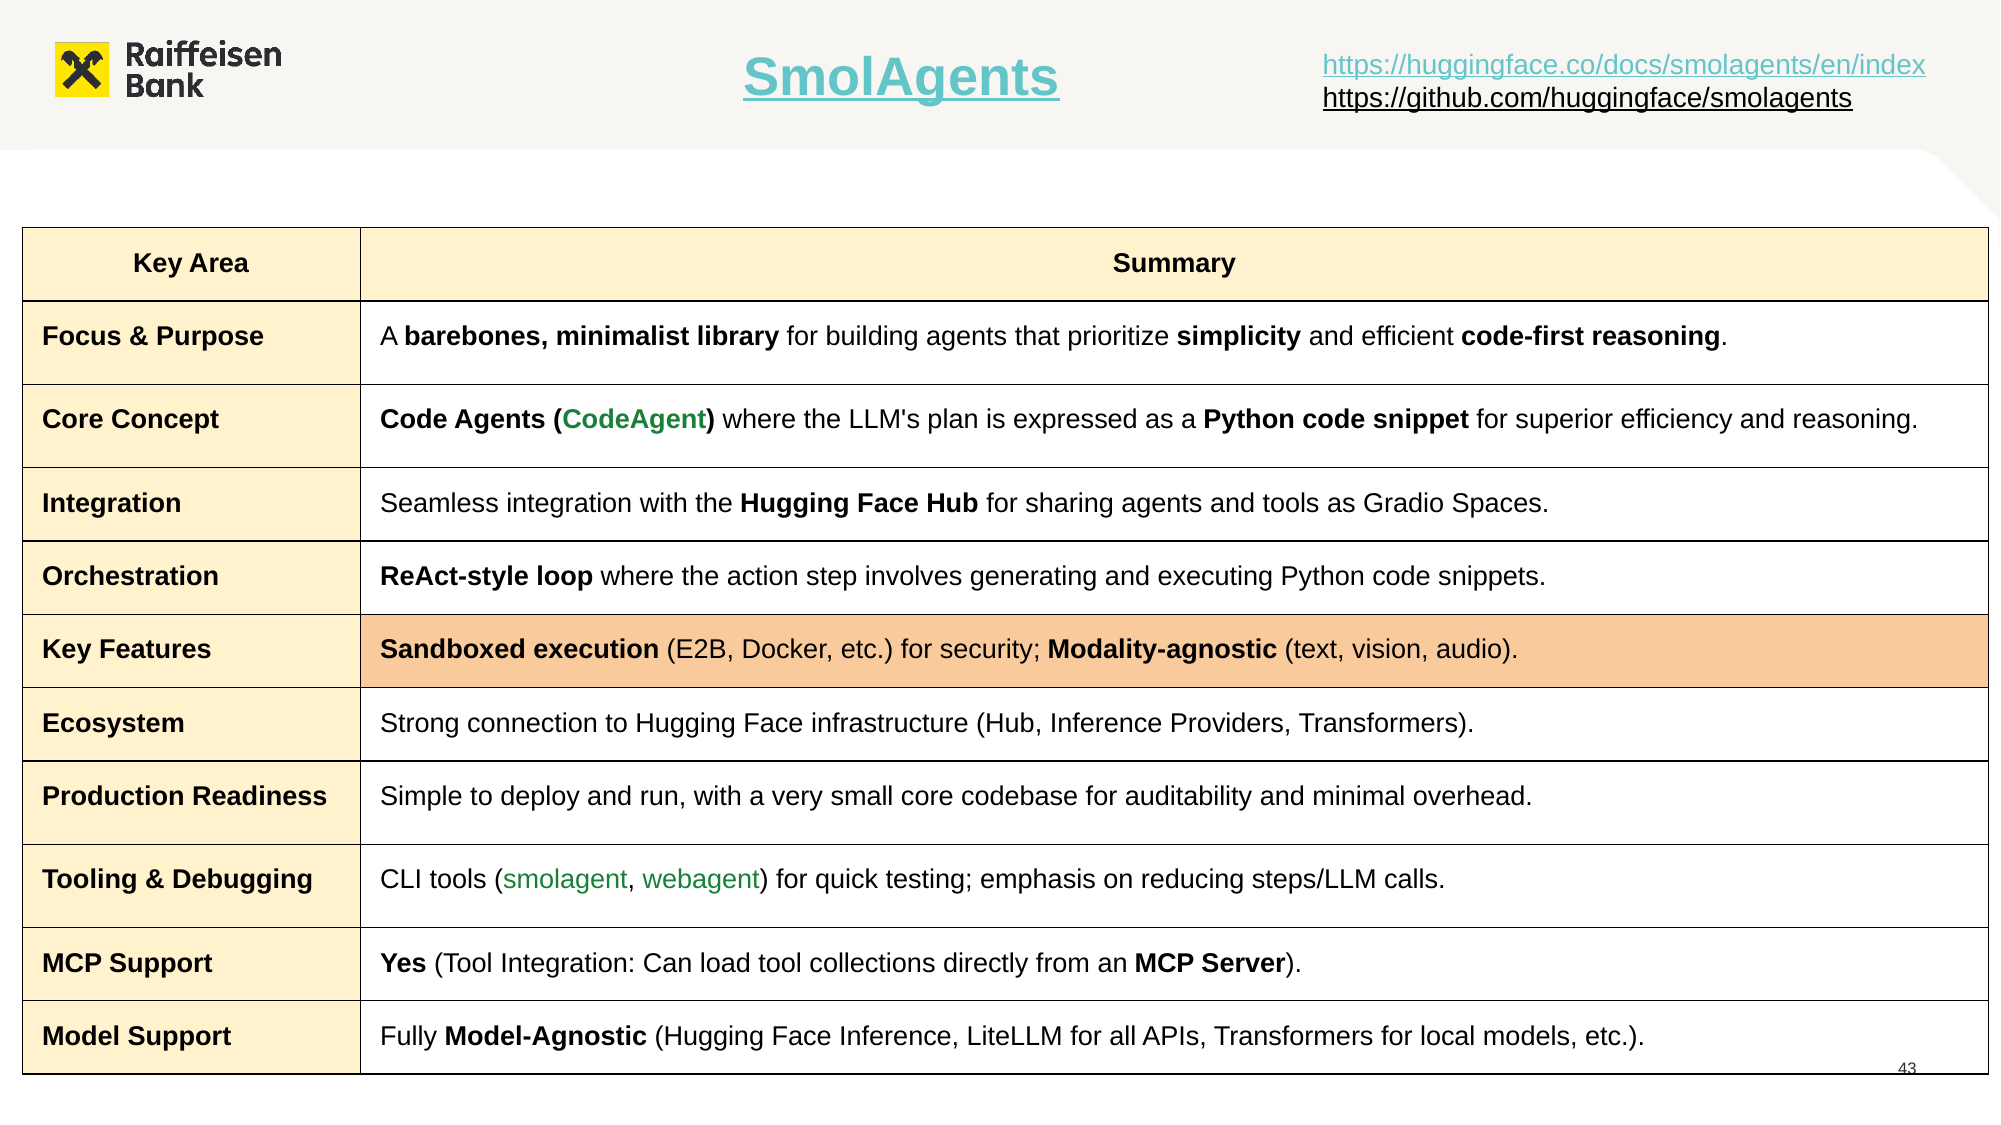

SmolAgents
https://huggingface.co/docs/smolagents/en/index
https://github.com/huggingface/smolagents
| Key Area | Summary |
| --- | --- |
| Focus & Purpose | A barebones, minimalist library for building agents that prioritize simplicity and efficient code-first reasoning. |
| Core Concept | Code Agents (CodeAgent) where the LLM's plan is expressed as a Python code snippet for superior efficiency and reasoning. |
| Integration | Seamless integration with the Hugging Face Hub for sharing agents and tools as Gradio Spaces. |
| Orchestration | ReAct-style loop where the action step involves generating and executing Python code snippets. |
| Key Features | Sandboxed execution (E2B, Docker, etc.) for security; Modality-agnostic (text, vision, audio). |
| Ecosystem | Strong connection to Hugging Face infrastructure (Hub, Inference Providers, Transformers). |
| Production Readiness | Simple to deploy and run, with a very small core codebase for auditability and minimal overhead. |
| Tooling & Debugging | CLI tools (smolagent, webagent) for quick testing; emphasis on reducing steps/LLM calls. |
| MCP Support | Yes (Tool Integration: Can load tool collections directly from an MCP Server). |
| Model Support | Fully Model-Agnostic (Hugging Face Inference, LiteLLM for all APIs, Transformers for local models, etc.). |